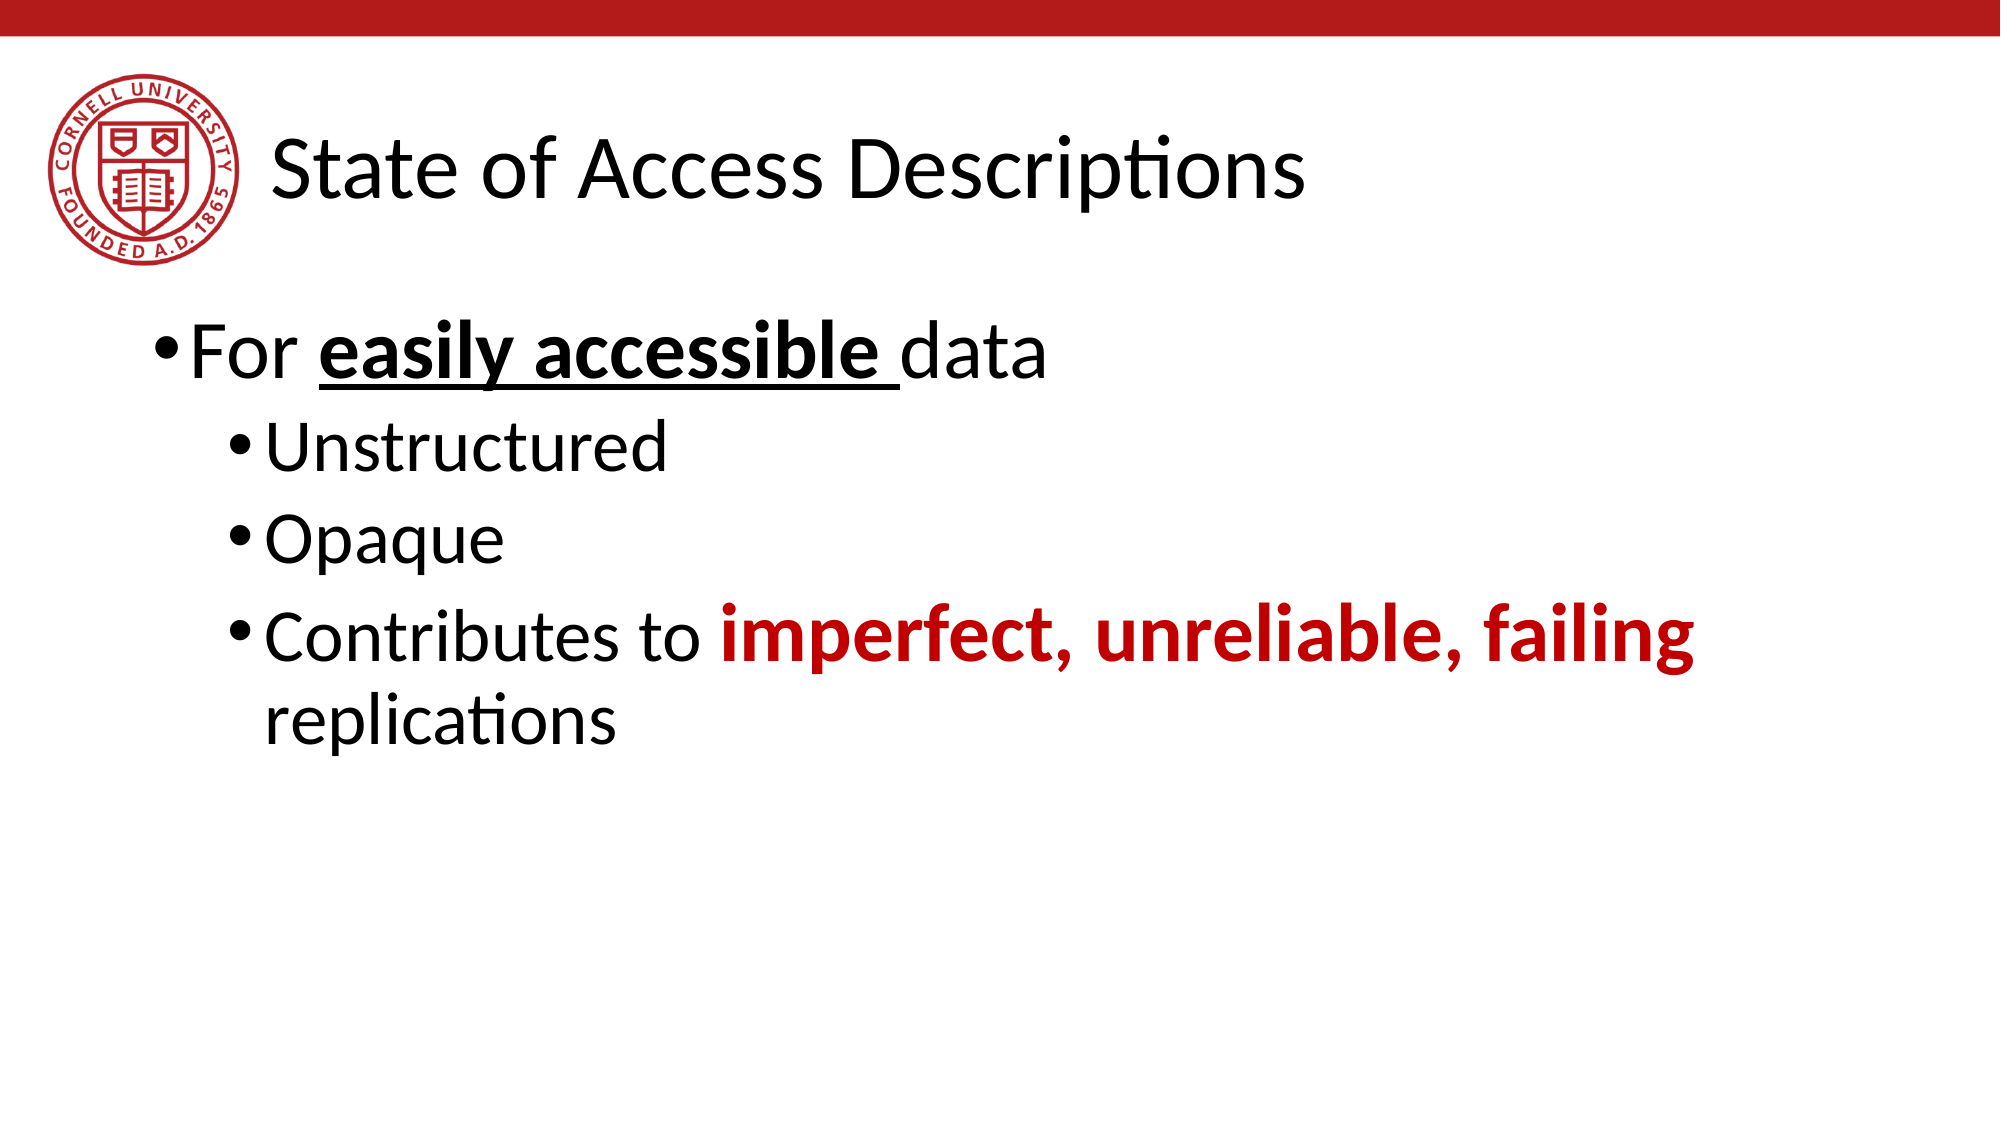

# State of Access Descriptions
For easily accessible data
Unstructured
Opaque
Contributes to imperfect, unreliable, failing replications